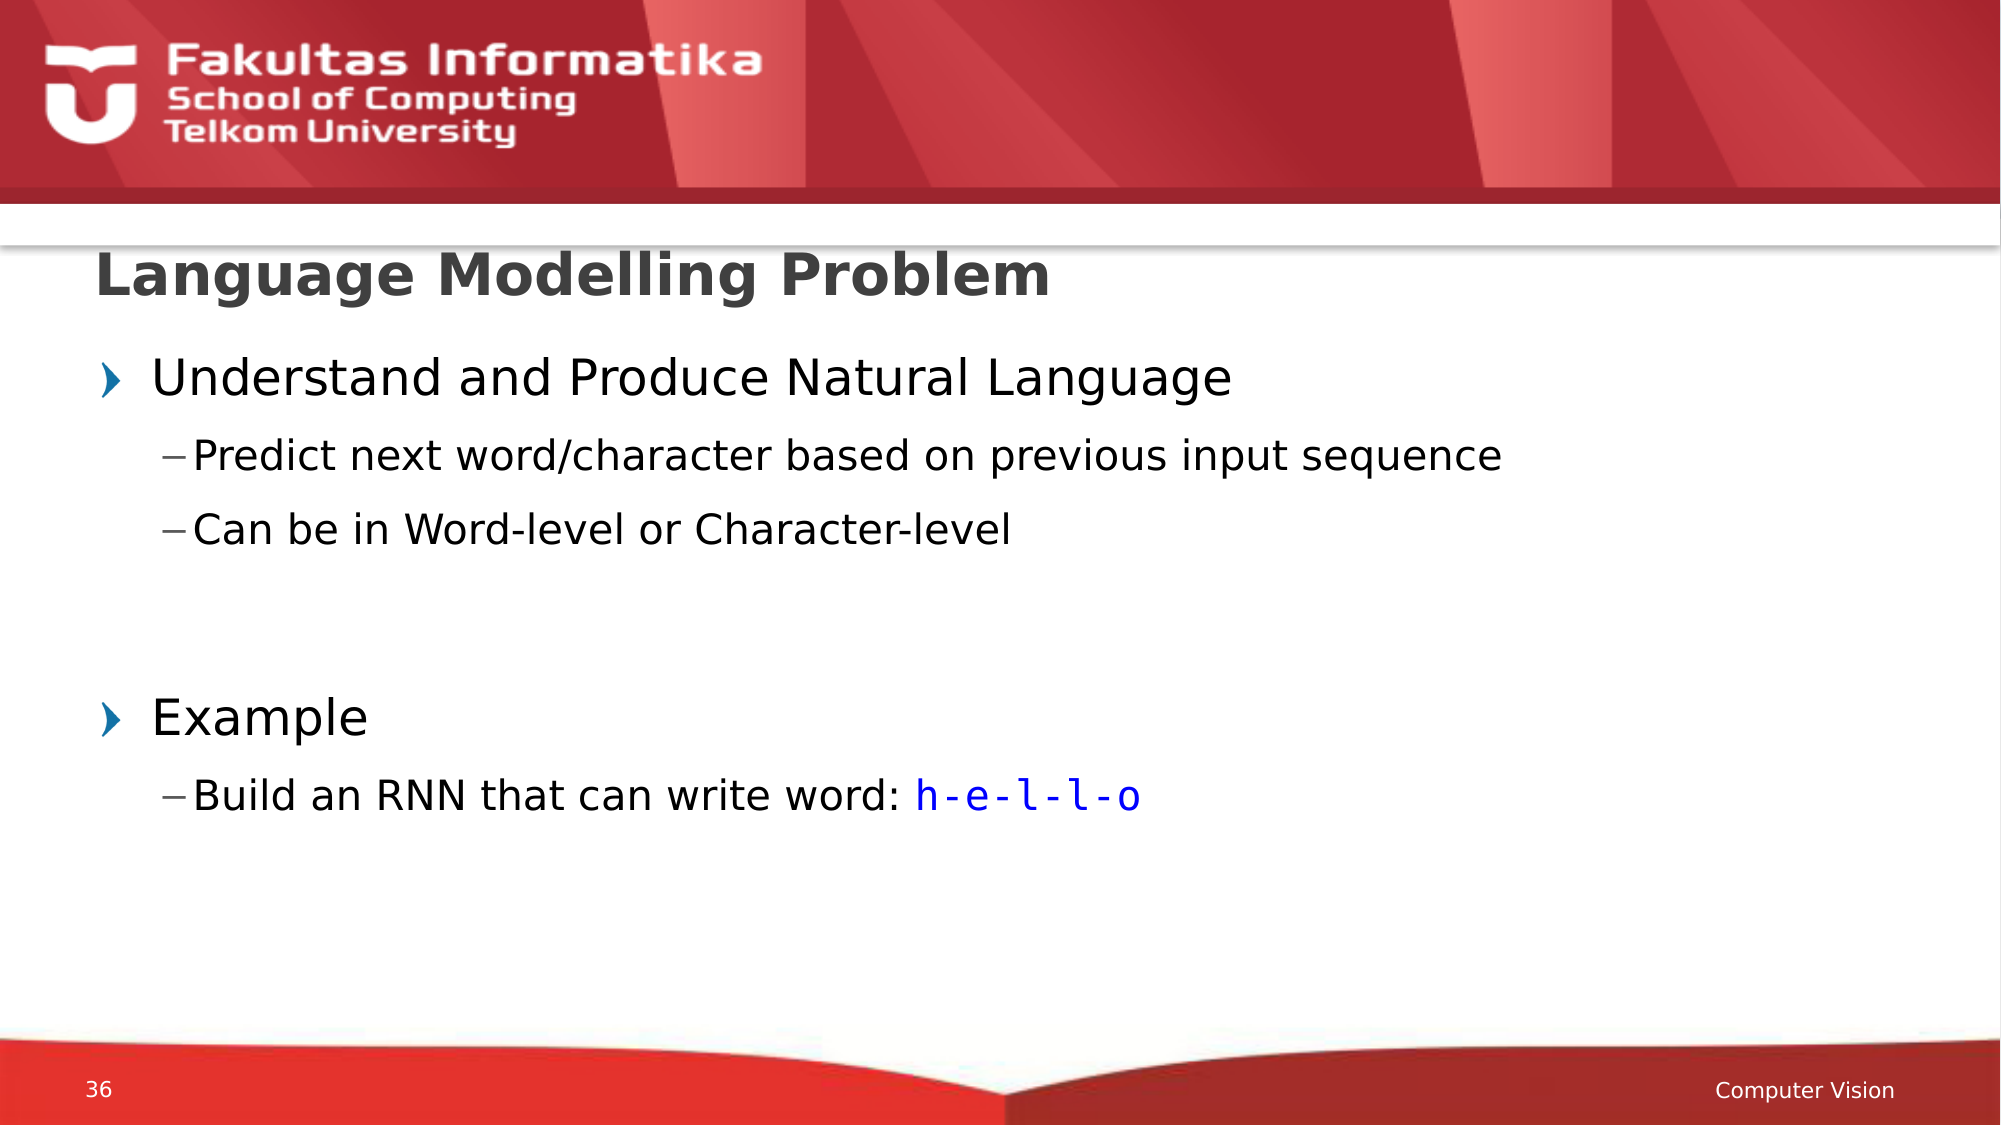

# Language Modelling Problem
Understand and Produce Natural Language
Predict next word/character based on previous input sequence
Can be in Word-level or Character-level

Example
Build an RNN that can write word: h-e-l-l-o

Computer Vision
36